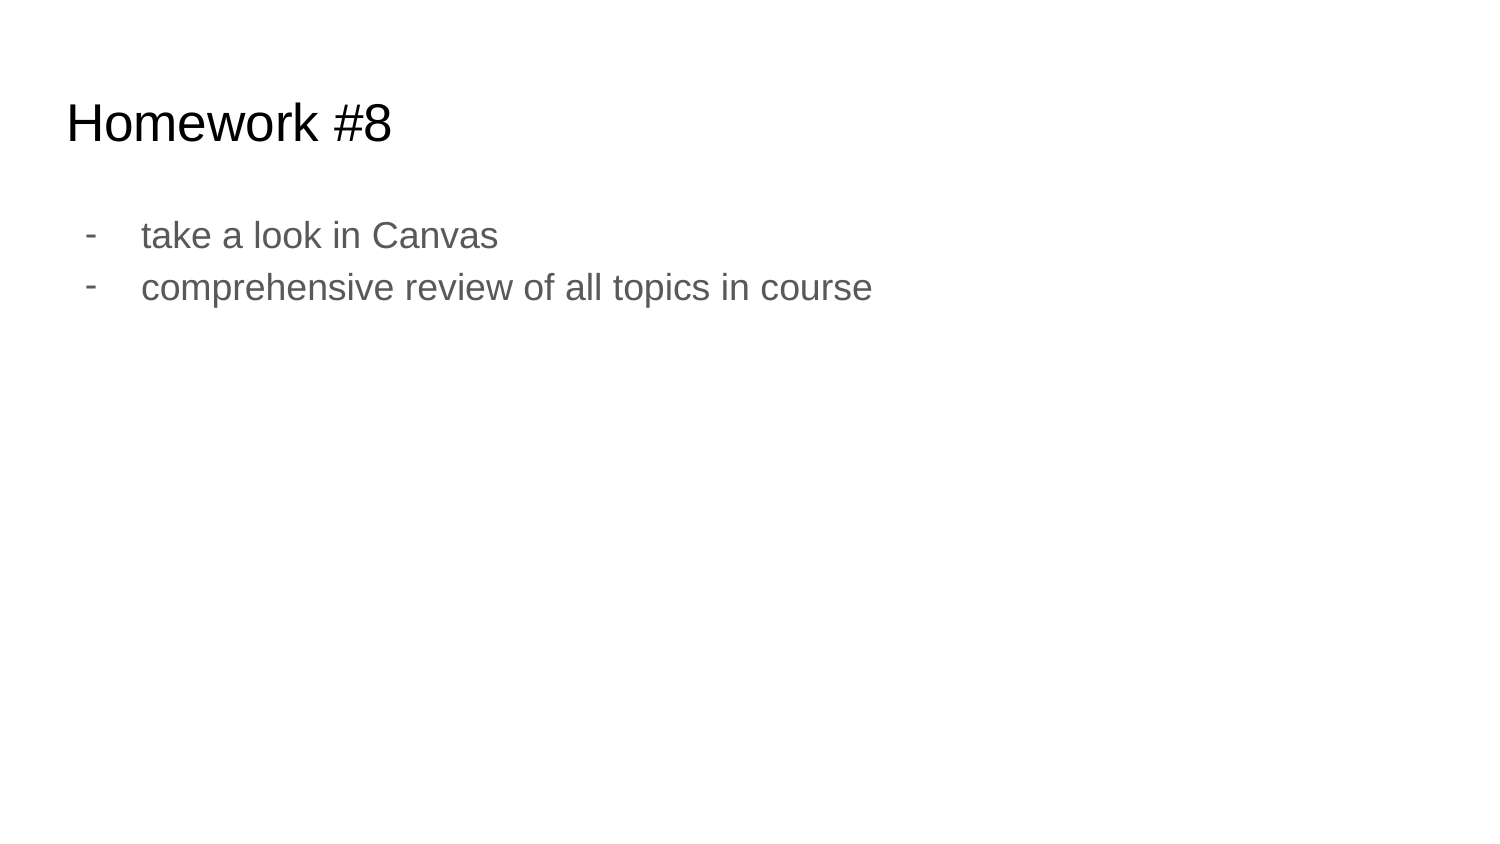

# Homework #8
take a look in Canvas
comprehensive review of all topics in course